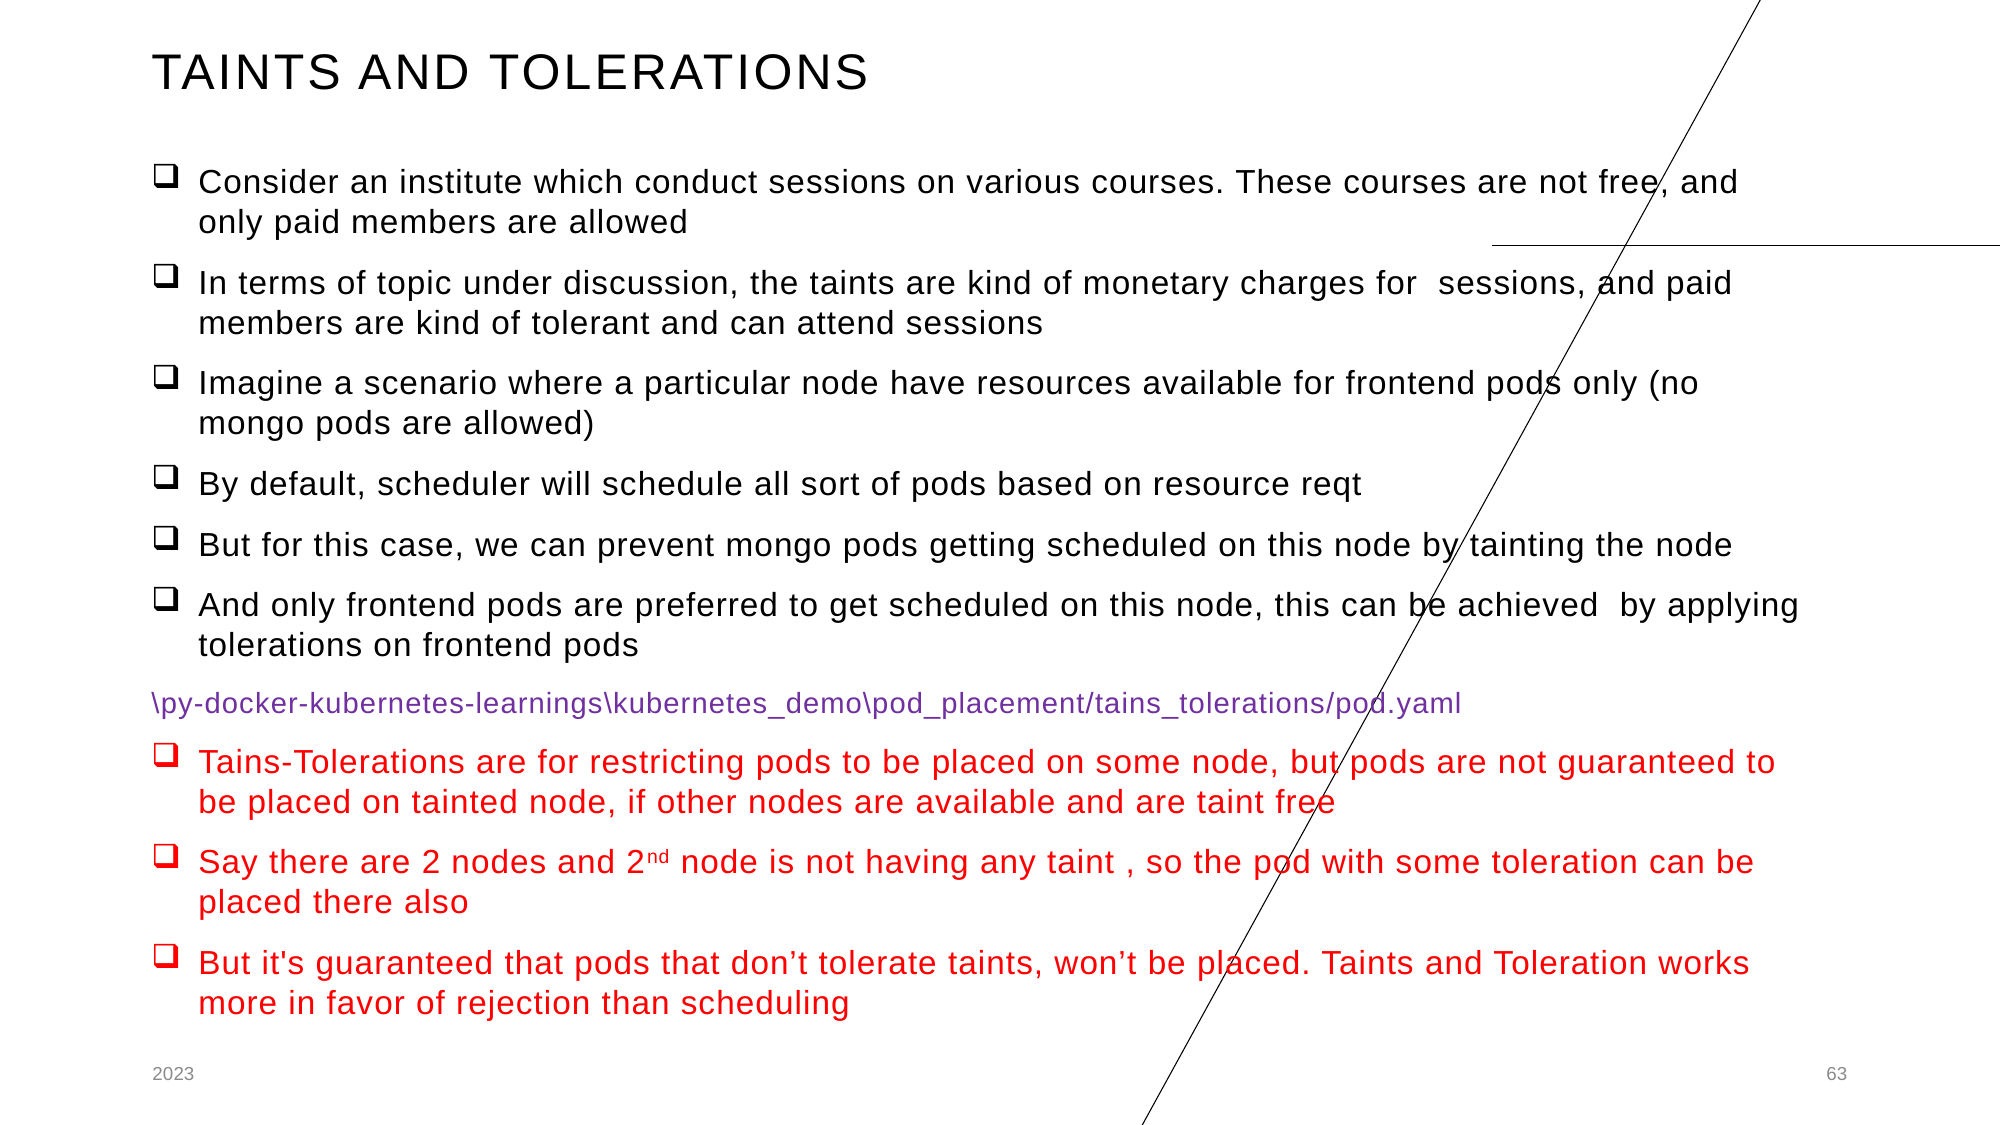

# Taints and tolerations
Consider an institute which conduct sessions on various courses. These courses are not free, and only paid members are allowed
In terms of topic under discussion, the taints are kind of monetary charges for  sessions, and paid members are kind of tolerant and can attend sessions
Imagine a scenario where a particular node have resources available for frontend pods only (no mongo pods are allowed)
By default, scheduler will schedule all sort of pods based on resource reqt
But for this case, we can prevent mongo pods getting scheduled on this node by tainting the node
And only frontend pods are preferred to get scheduled on this node, this can be achieved  by applying tolerations on frontend pods
\py-docker-kubernetes-learnings\kubernetes_demo\pod_placement/tains_tolerations/pod.yaml
Tains-Tolerations are for restricting pods to be placed on some node, but pods are not guaranteed to be placed on tainted node, if other nodes are available and are taint free
Say there are 2 nodes and 2nd node is not having any taint , so the pod with some toleration can be placed there also
But it's guaranteed that pods that don’t tolerate taints, won’t be placed. Taints and Toleration works more in favor of rejection than scheduling

2023
63